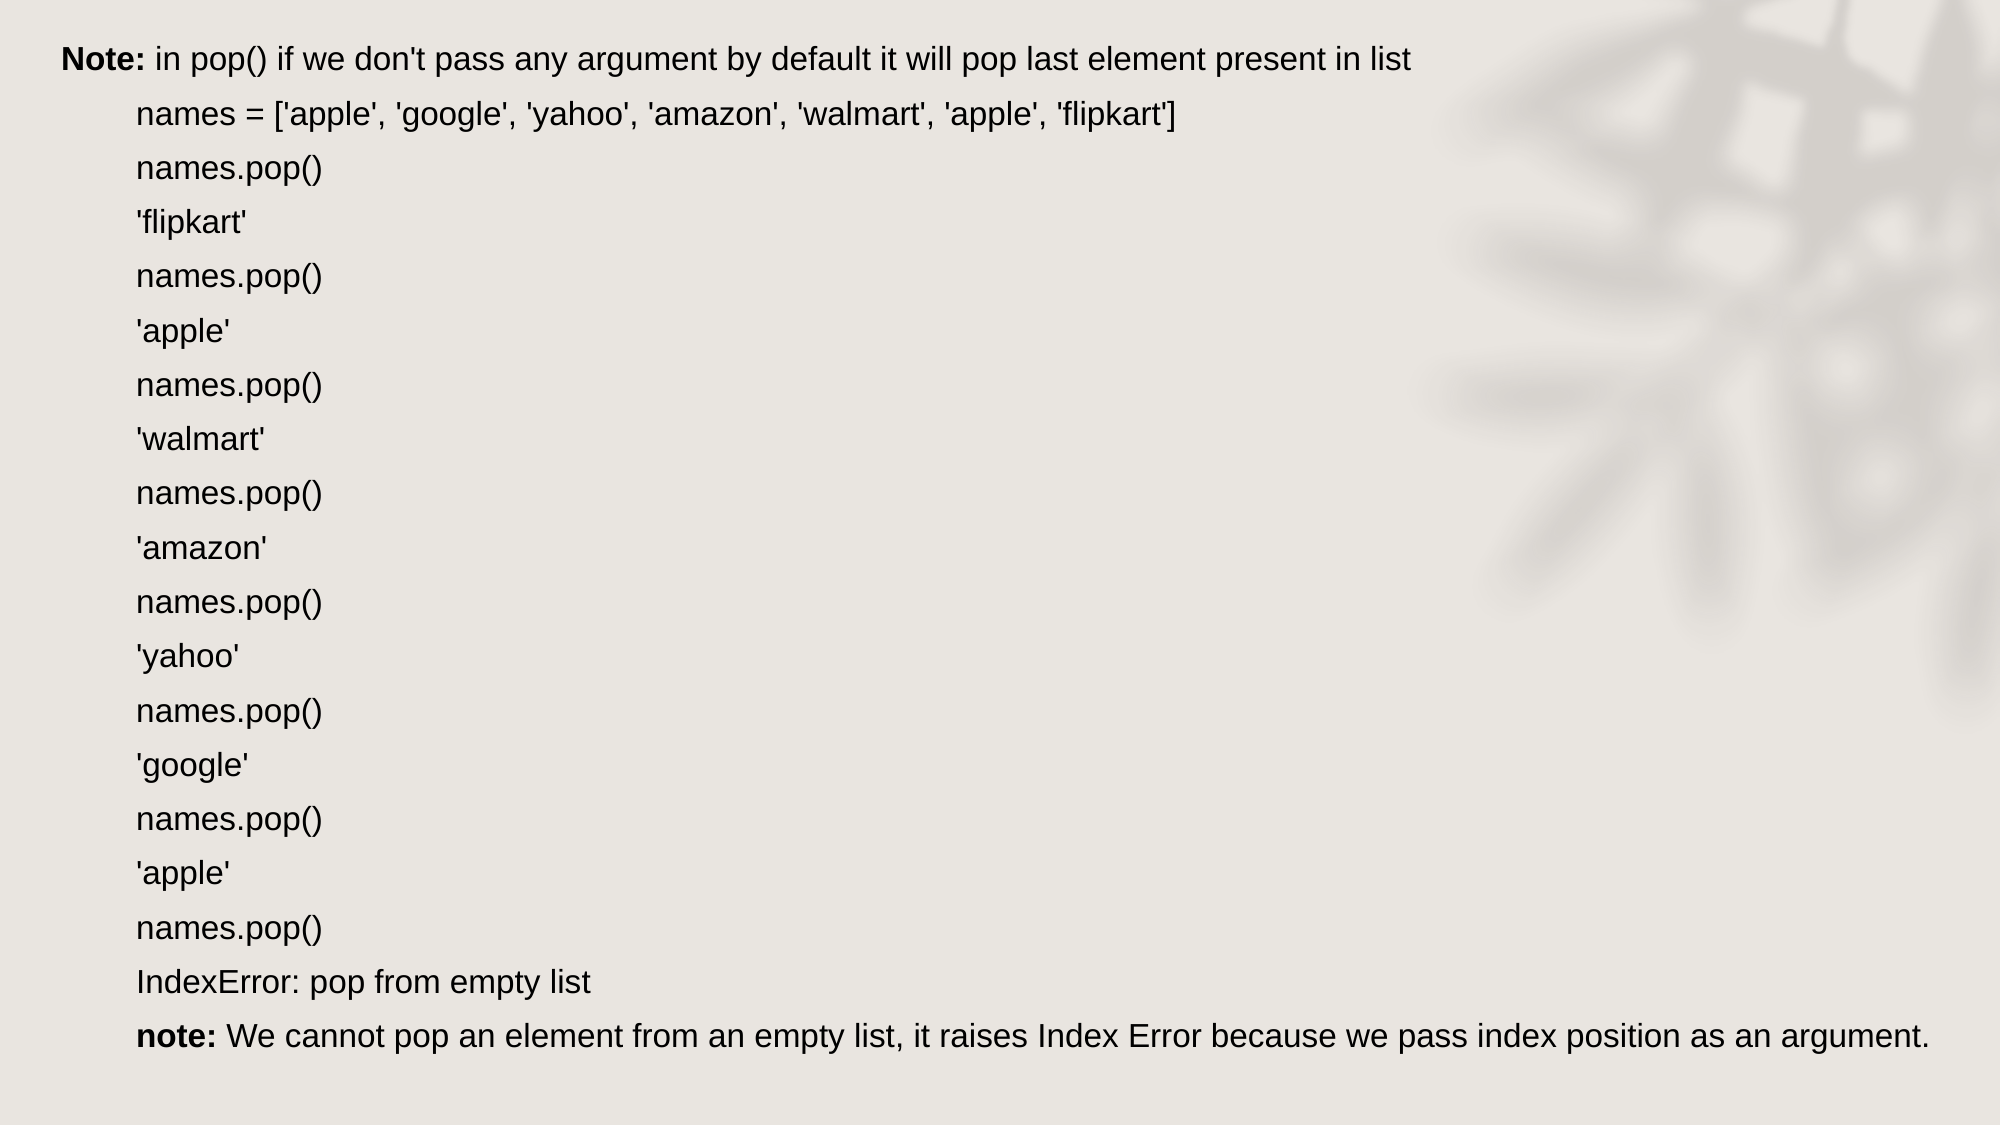

Note: in pop() if we don't pass any argument by default it will pop last element present in list
names = ['apple', 'google', 'yahoo', 'amazon', 'walmart', 'apple', 'flipkart']
names.pop()
'flipkart'
names.pop()
'apple'
names.pop()
'walmart'
names.pop()
'amazon'
names.pop()
'yahoo'
names.pop()
'google'
names.pop()
'apple'
names.pop()
IndexError: pop from empty list
note: We cannot pop an element from an empty list, it raises Index Error because we pass index position as an argument.